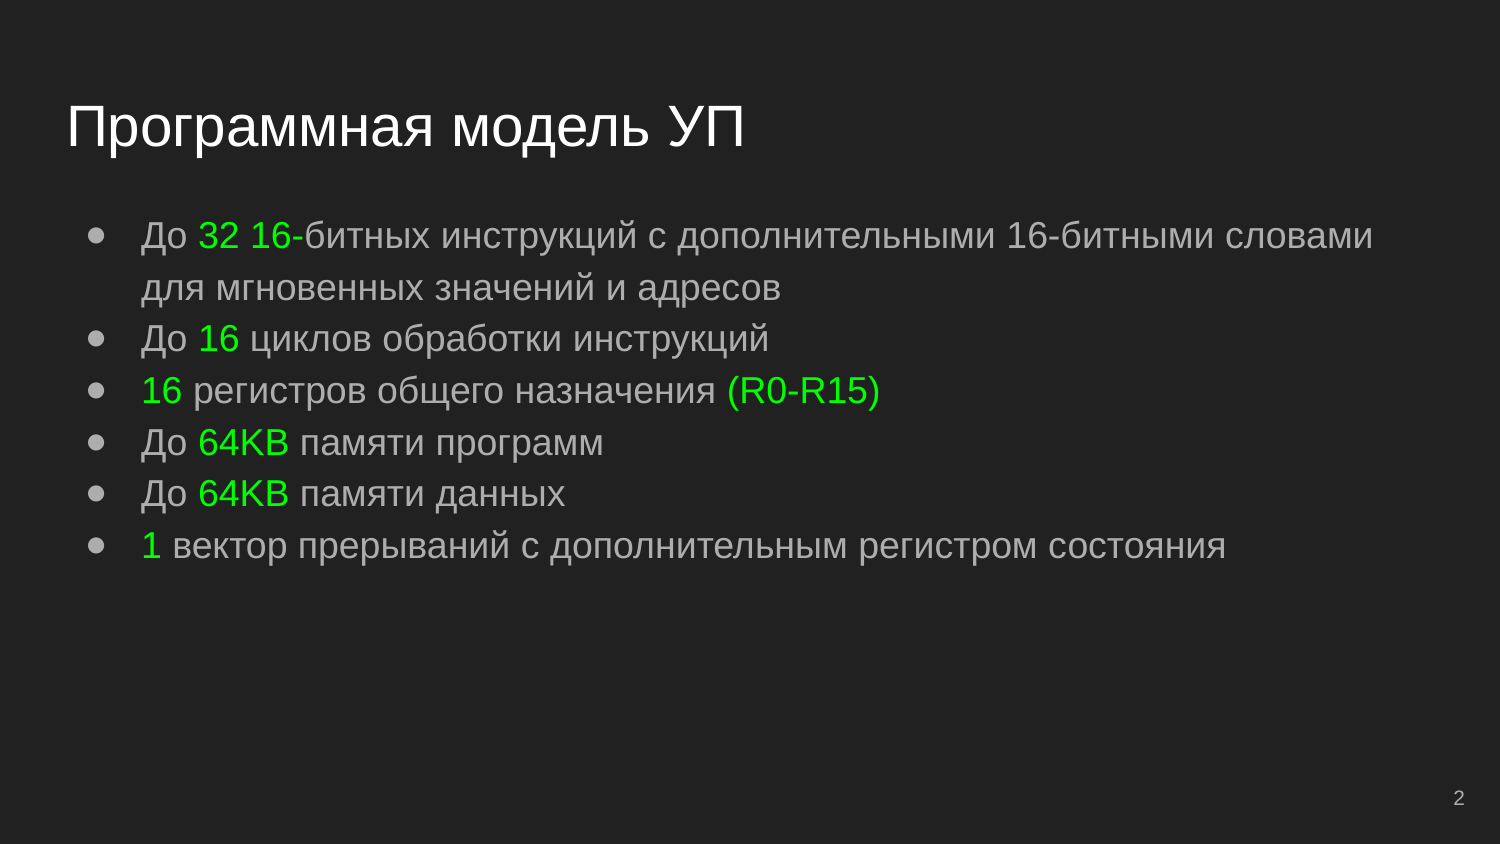

# Программная модель УП
До 32 16-битных инструкций c дополнительными 16-битными словами для мгновенных значений и адресов
До 16 циклов обработки инструкций
16 регистров общего назначения (R0-R15)
До 64KB памяти программ
До 64KB памяти данных
1 вектор прерываний с дополнительным регистром состояния
2